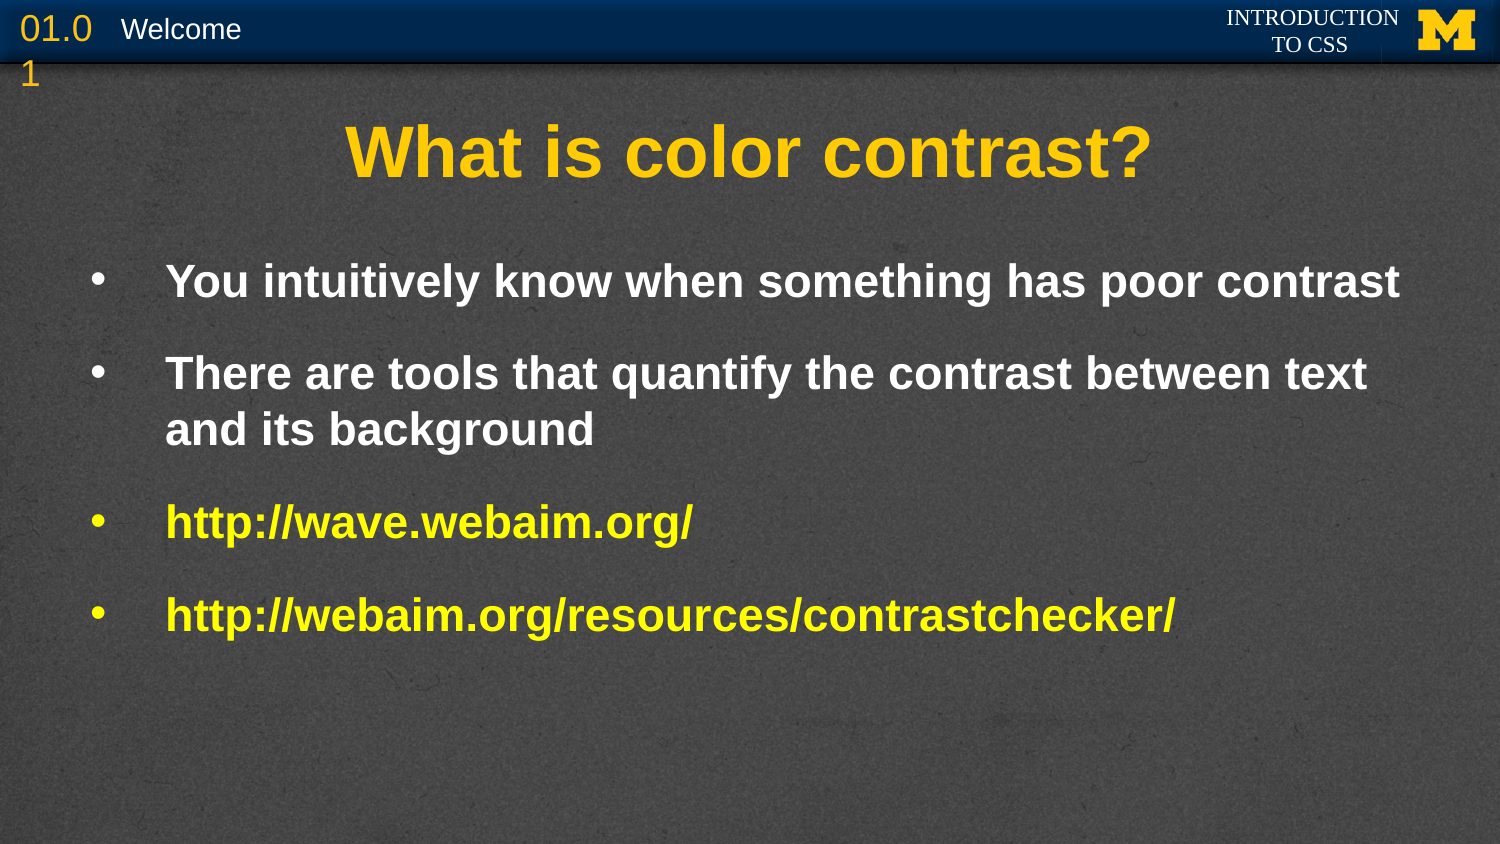

# What is color contrast?
You intuitively know when something has poor contrast
There are tools that quantify the contrast between text and its background
http://wave.webaim.org/
http://webaim.org/resources/contrastchecker/